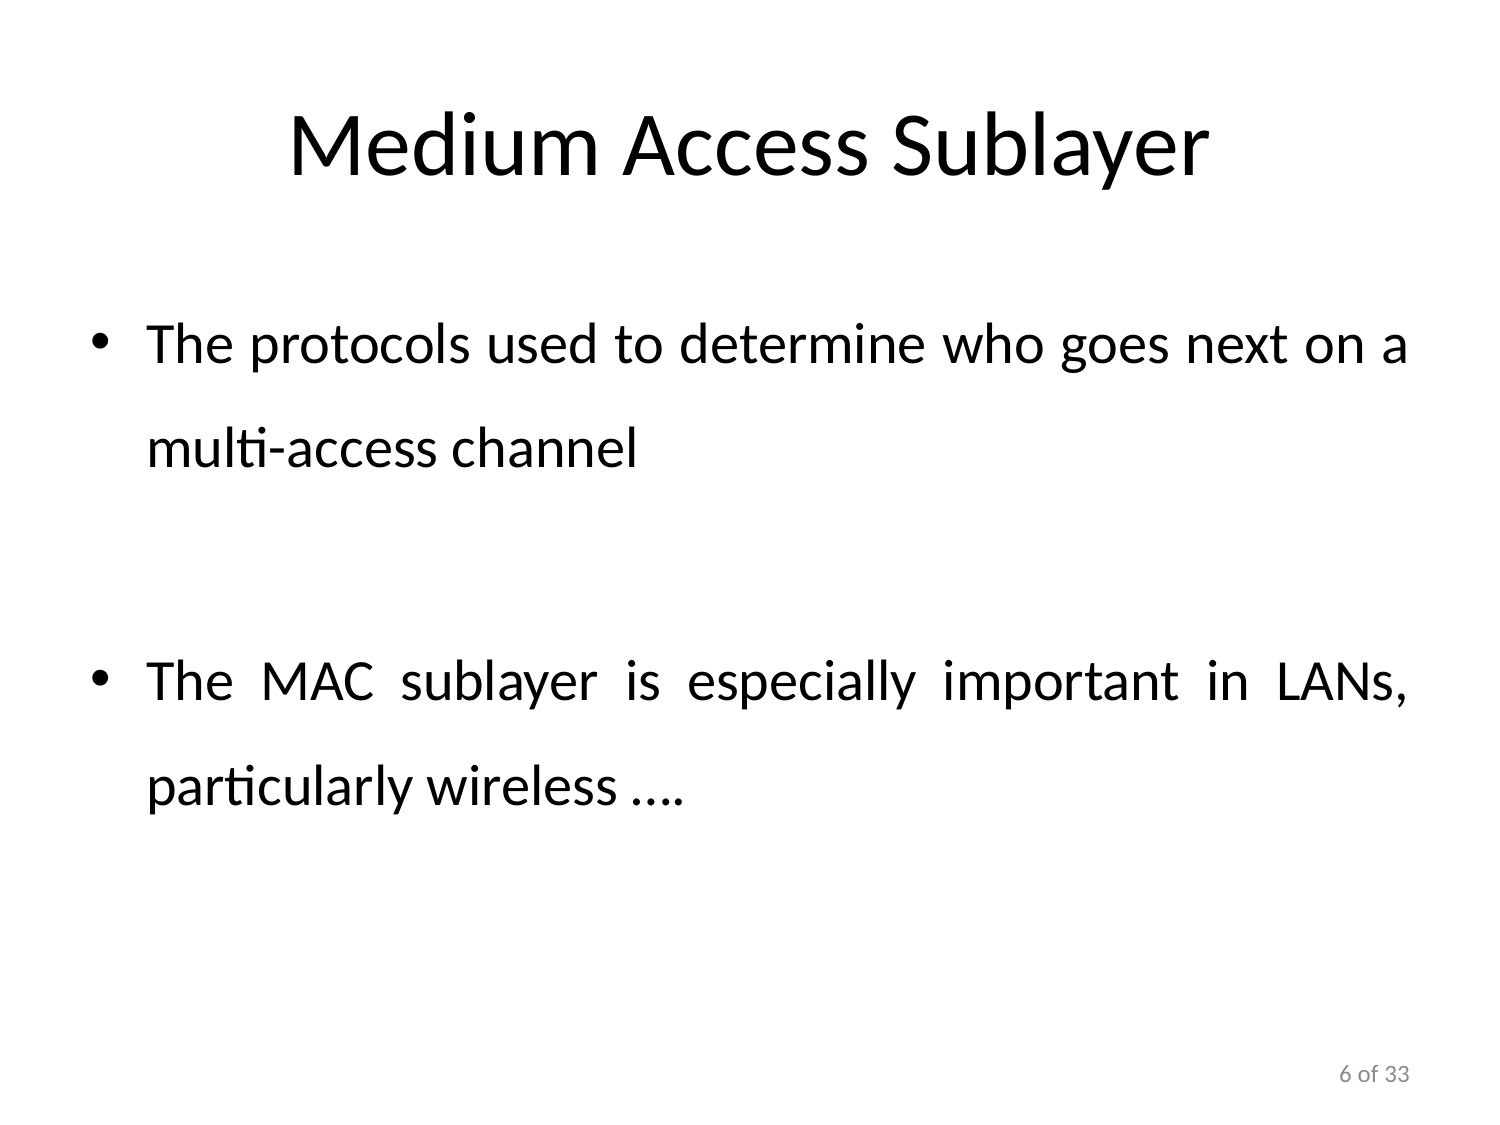

# Medium Access Sublayer
The protocols used to determine who goes next on a multi-access channel

The MAC sublayer is especially important in LANs, particularly wireless ….
6 of 33